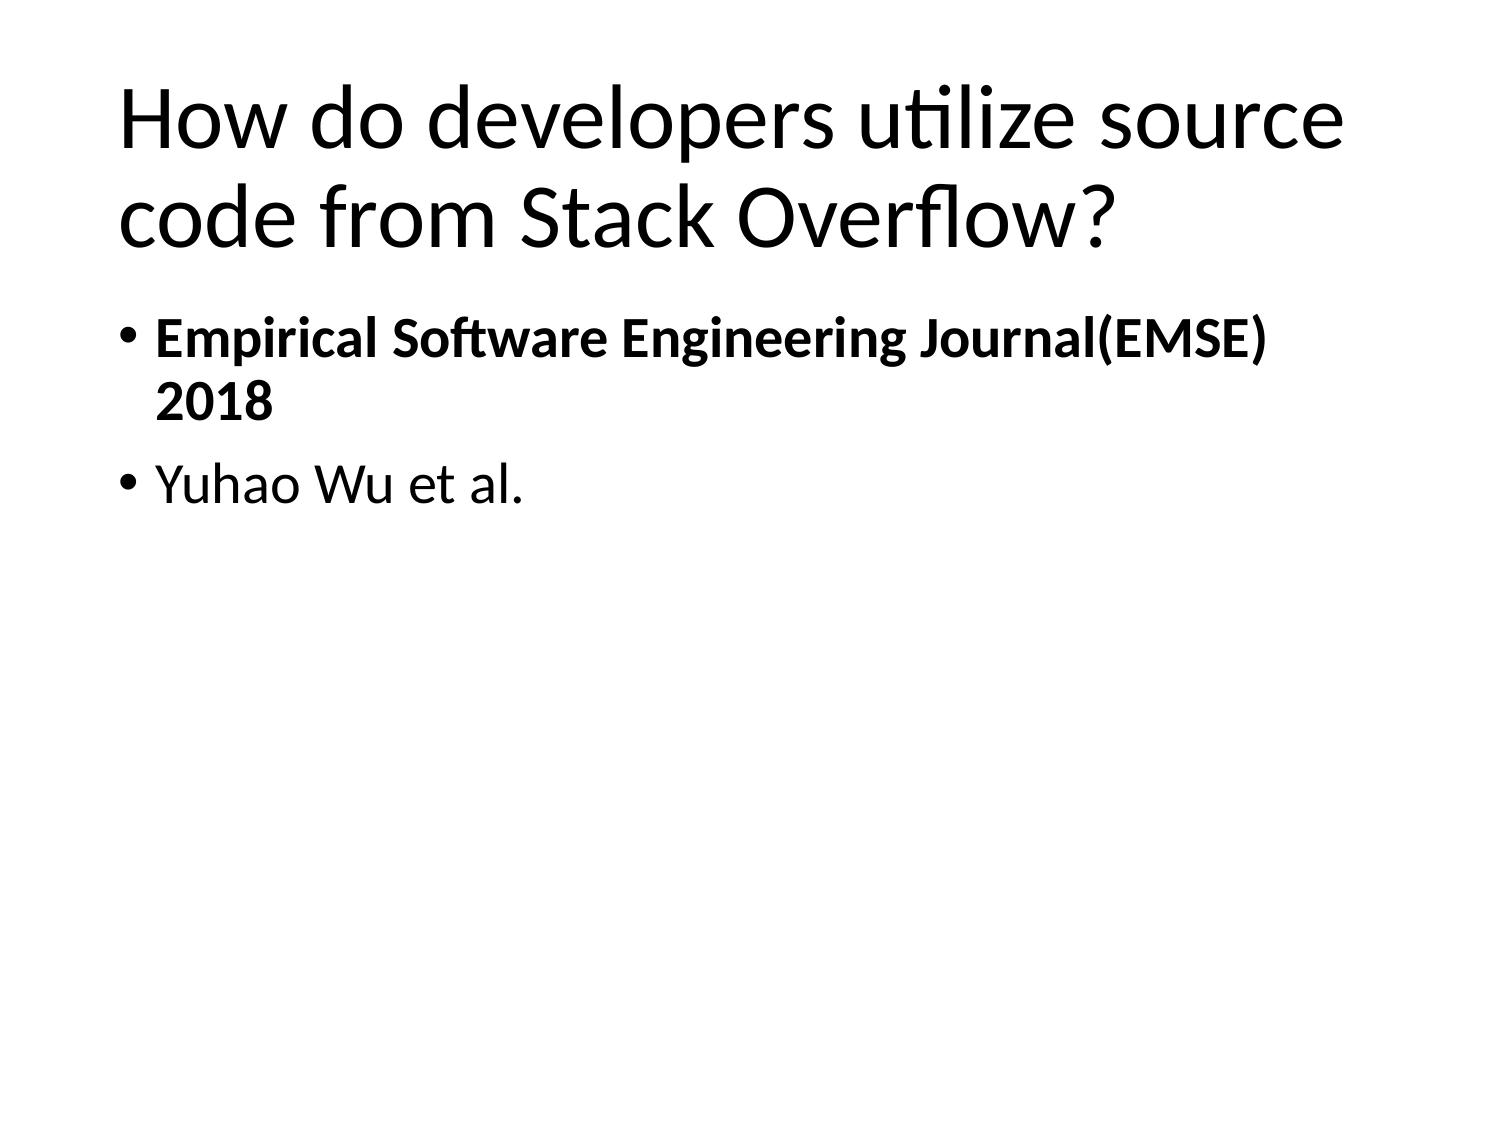

# How do developers utilize source code from Stack Overflow?
Empirical Software Engineering Journal(EMSE) 2018
Yuhao Wu et al.